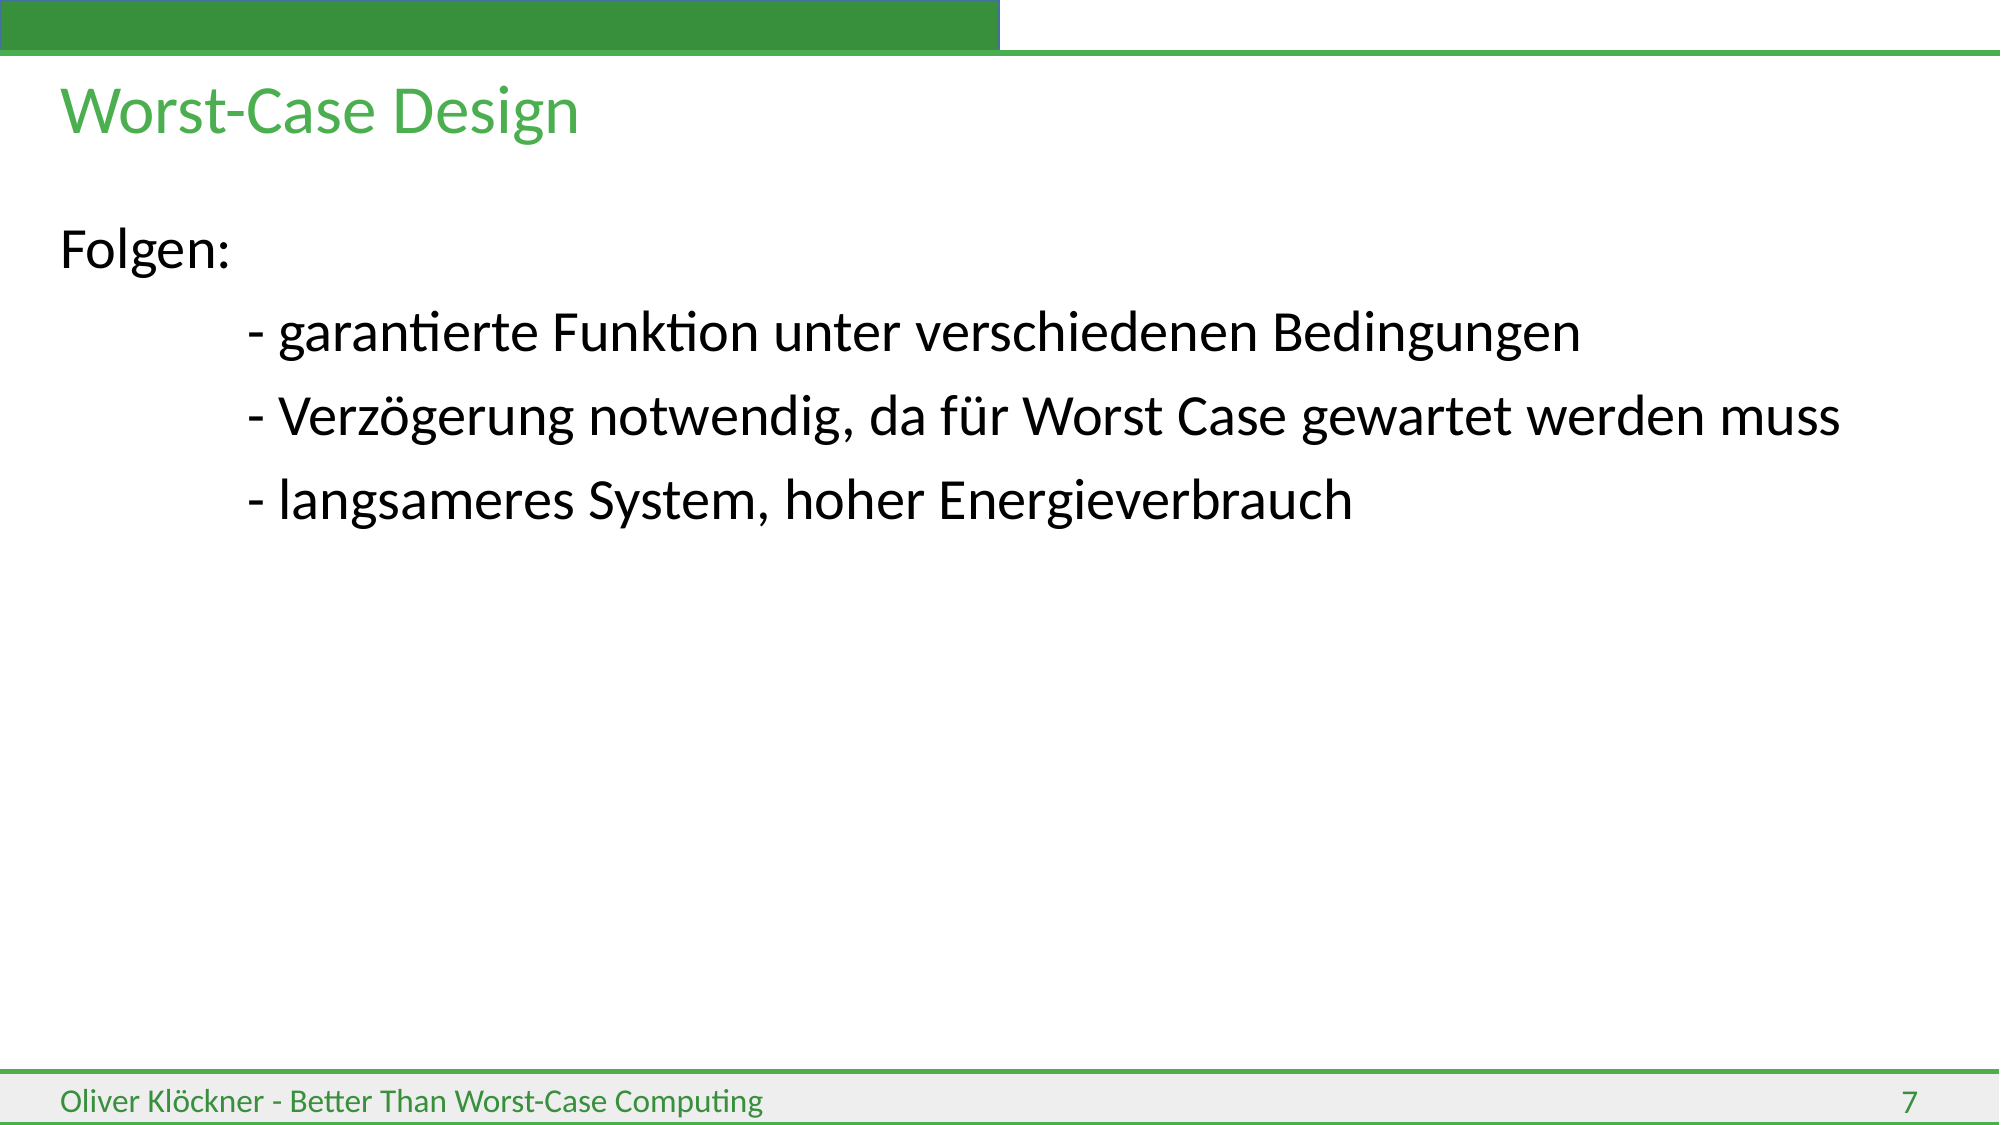

# Worst-Case Design
Folgen:
		- garantierte Funktion unter verschiedenen Bedingungen
		- Verzögerung notwendig, da für Worst Case gewartet werden muss
		- langsameres System, hoher Energieverbrauch

7
Oliver Klöckner - Better Than Worst-Case Computing